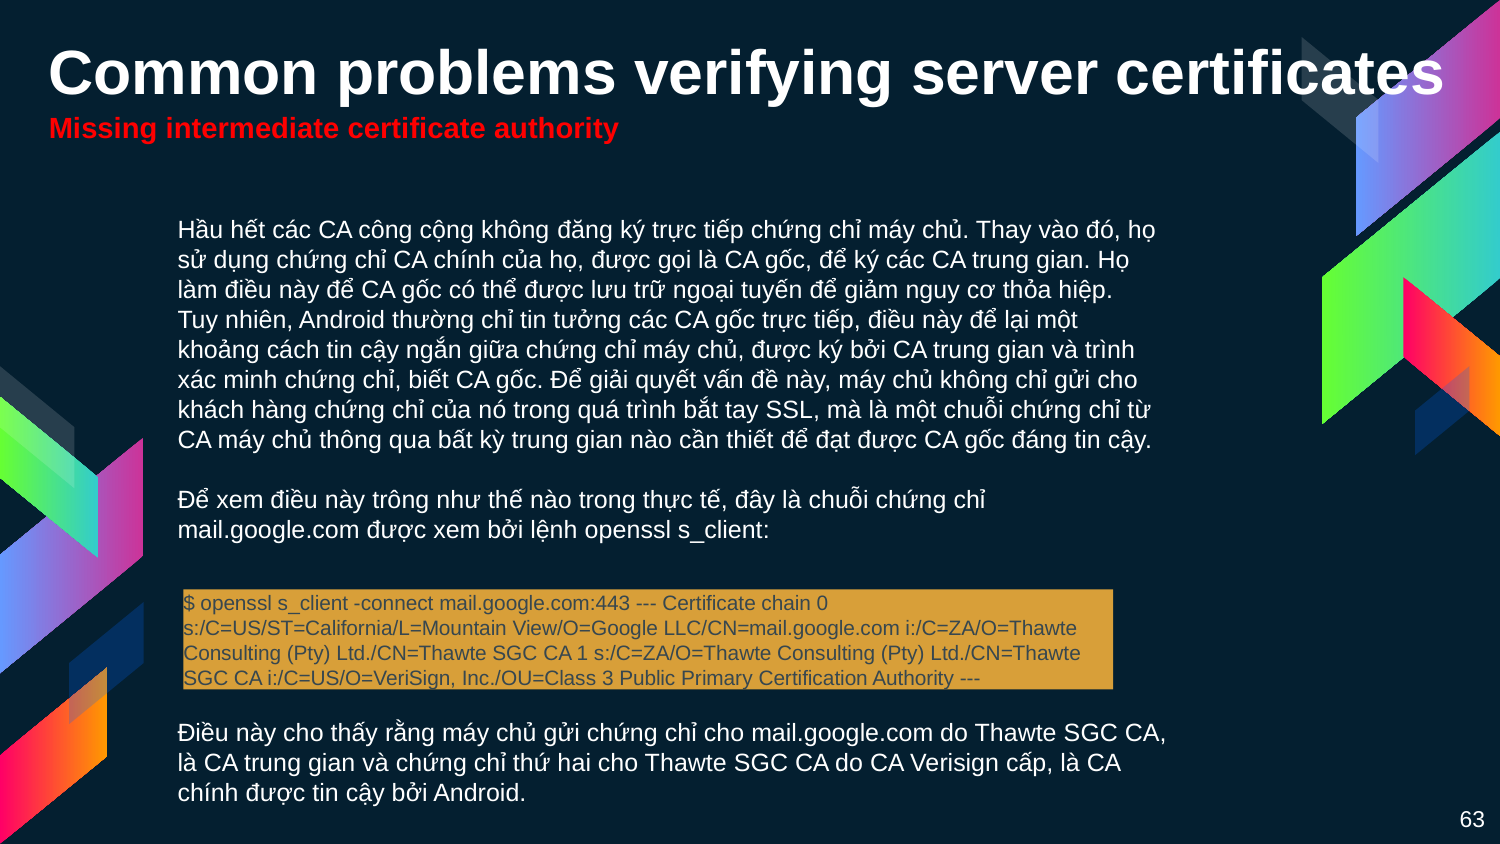

Common problems verifying server certificates
Missing intermediate certificate authority
Hầu hết các CA công cộng không đăng ký trực tiếp chứng chỉ máy chủ. Thay vào đó, họ sử dụng chứng chỉ CA chính của họ, được gọi là CA gốc, để ký các CA trung gian. Họ làm điều này để CA gốc có thể được lưu trữ ngoại tuyến để giảm nguy cơ thỏa hiệp. Tuy nhiên, Android thường chỉ tin tưởng các CA gốc trực tiếp, điều này để lại một khoảng cách tin cậy ngắn giữa chứng chỉ máy chủ, được ký bởi CA trung gian và trình xác minh chứng chỉ, biết CA gốc. Để giải quyết vấn đề này, máy chủ không chỉ gửi cho khách hàng chứng chỉ của nó trong quá trình bắt tay SSL, mà là một chuỗi chứng chỉ từ CA máy chủ thông qua bất kỳ trung gian nào cần thiết để đạt được CA gốc đáng tin cậy.

Để xem điều này trông như thế nào trong thực tế, đây là chuỗi chứng chỉ mail.google.com được xem bởi lệnh openssl s_client:
$ openssl s_client -connect mail.google.com:443 --- Certificate chain 0 s:/C=US/ST=California/L=Mountain View/O=Google LLC/CN=mail.google.com i:/C=ZA/O=Thawte Consulting (Pty) Ltd./CN=Thawte SGC CA 1 s:/C=ZA/O=Thawte Consulting (Pty) Ltd./CN=Thawte SGC CA i:/C=US/O=VeriSign, Inc./OU=Class 3 Public Primary Certification Authority ---
Điều này cho thấy rằng máy chủ gửi chứng chỉ cho mail.google.com do Thawte SGC CA, là CA trung gian và chứng chỉ thứ hai cho Thawte SGC CA do CA Verisign cấp, là CA chính được tin cậy bởi Android.
63